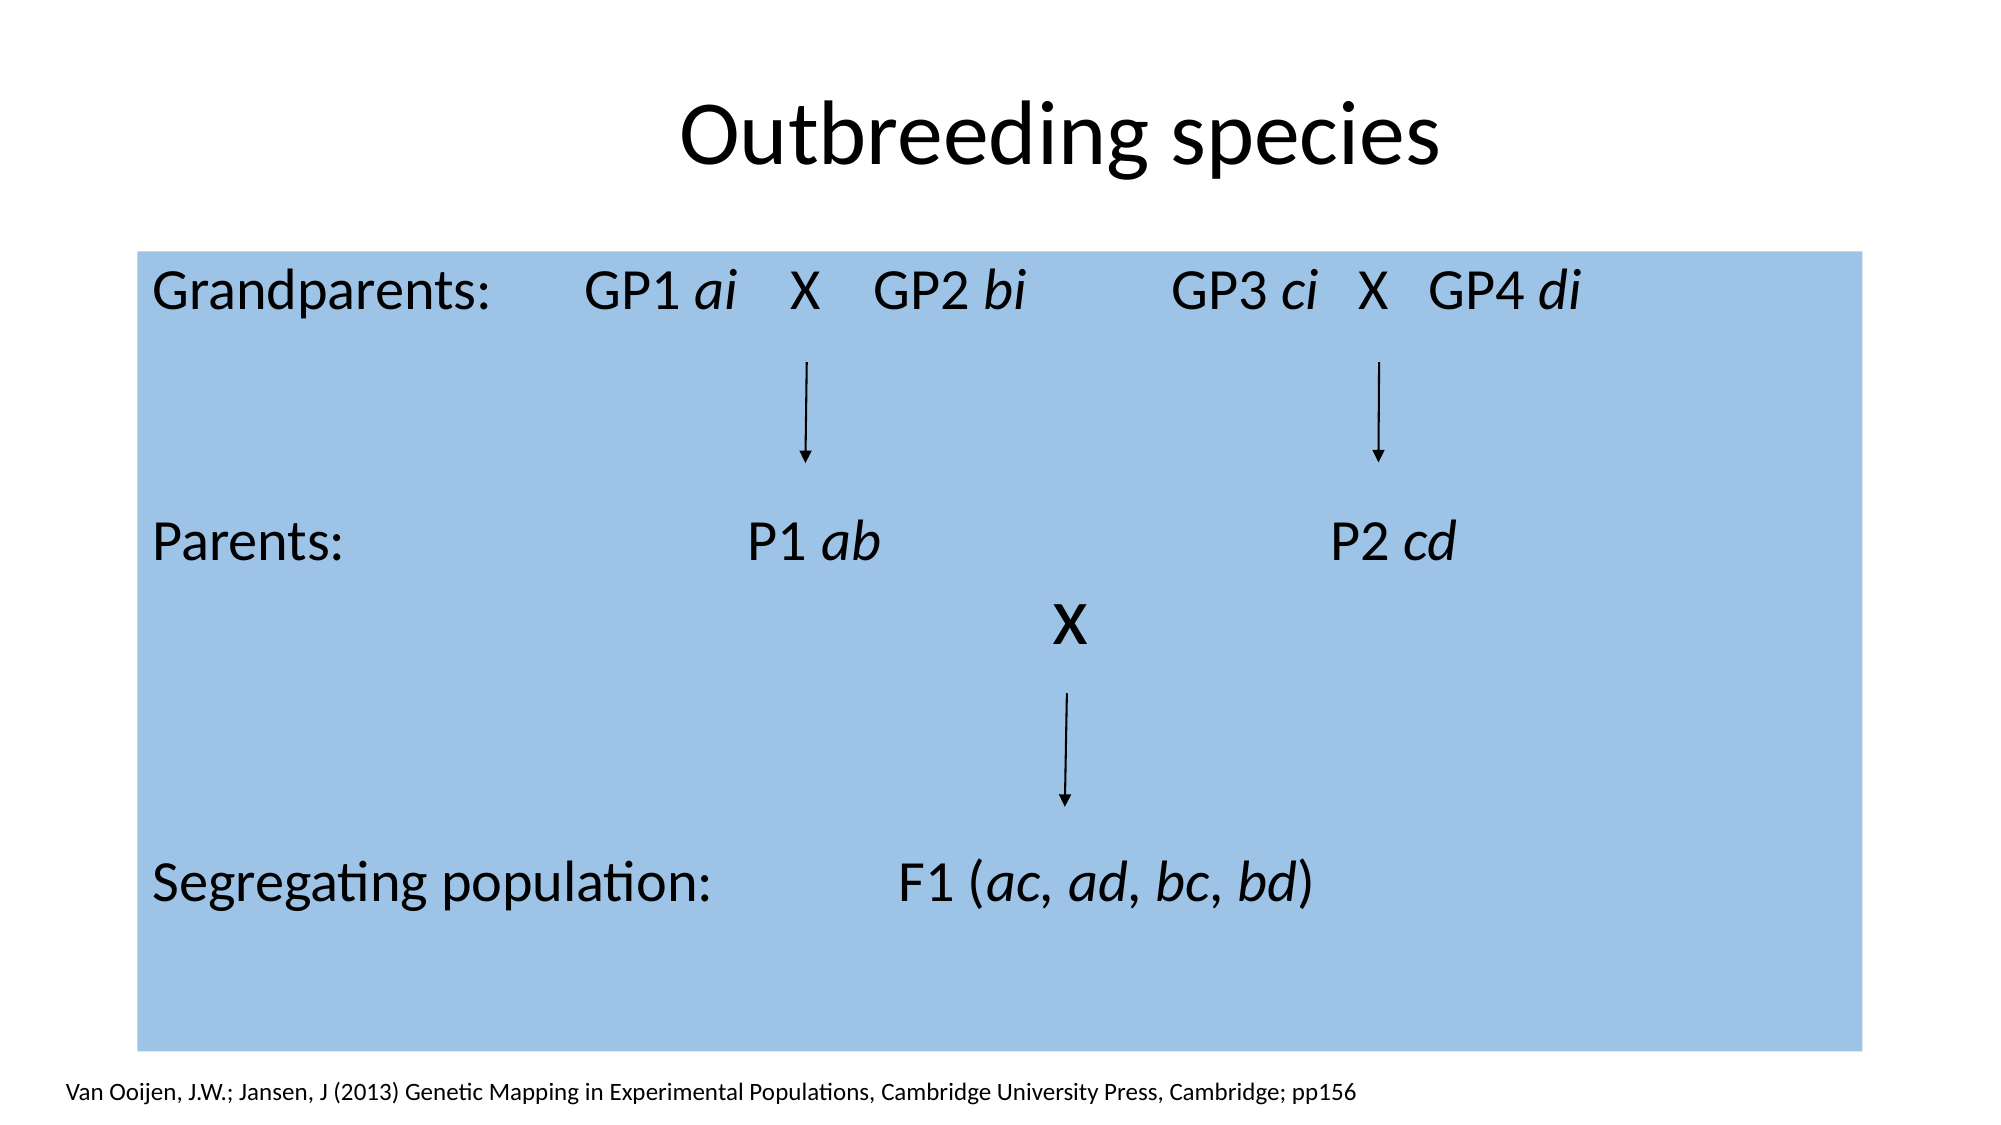

# Outbreeding species
Grandparents:       GP1 ai    X    GP2 bi           GP3 ci   X   GP4 di

Parents:                 	           P1 ab 		                     P2 cd 		             						x

Segregating population:              F1 (ac, ad, bc, bd)

Van Ooijen, J.W.; Jansen, J (2013) Genetic Mapping in Experimental Populations, Cambridge University Press, Cambridge; pp156